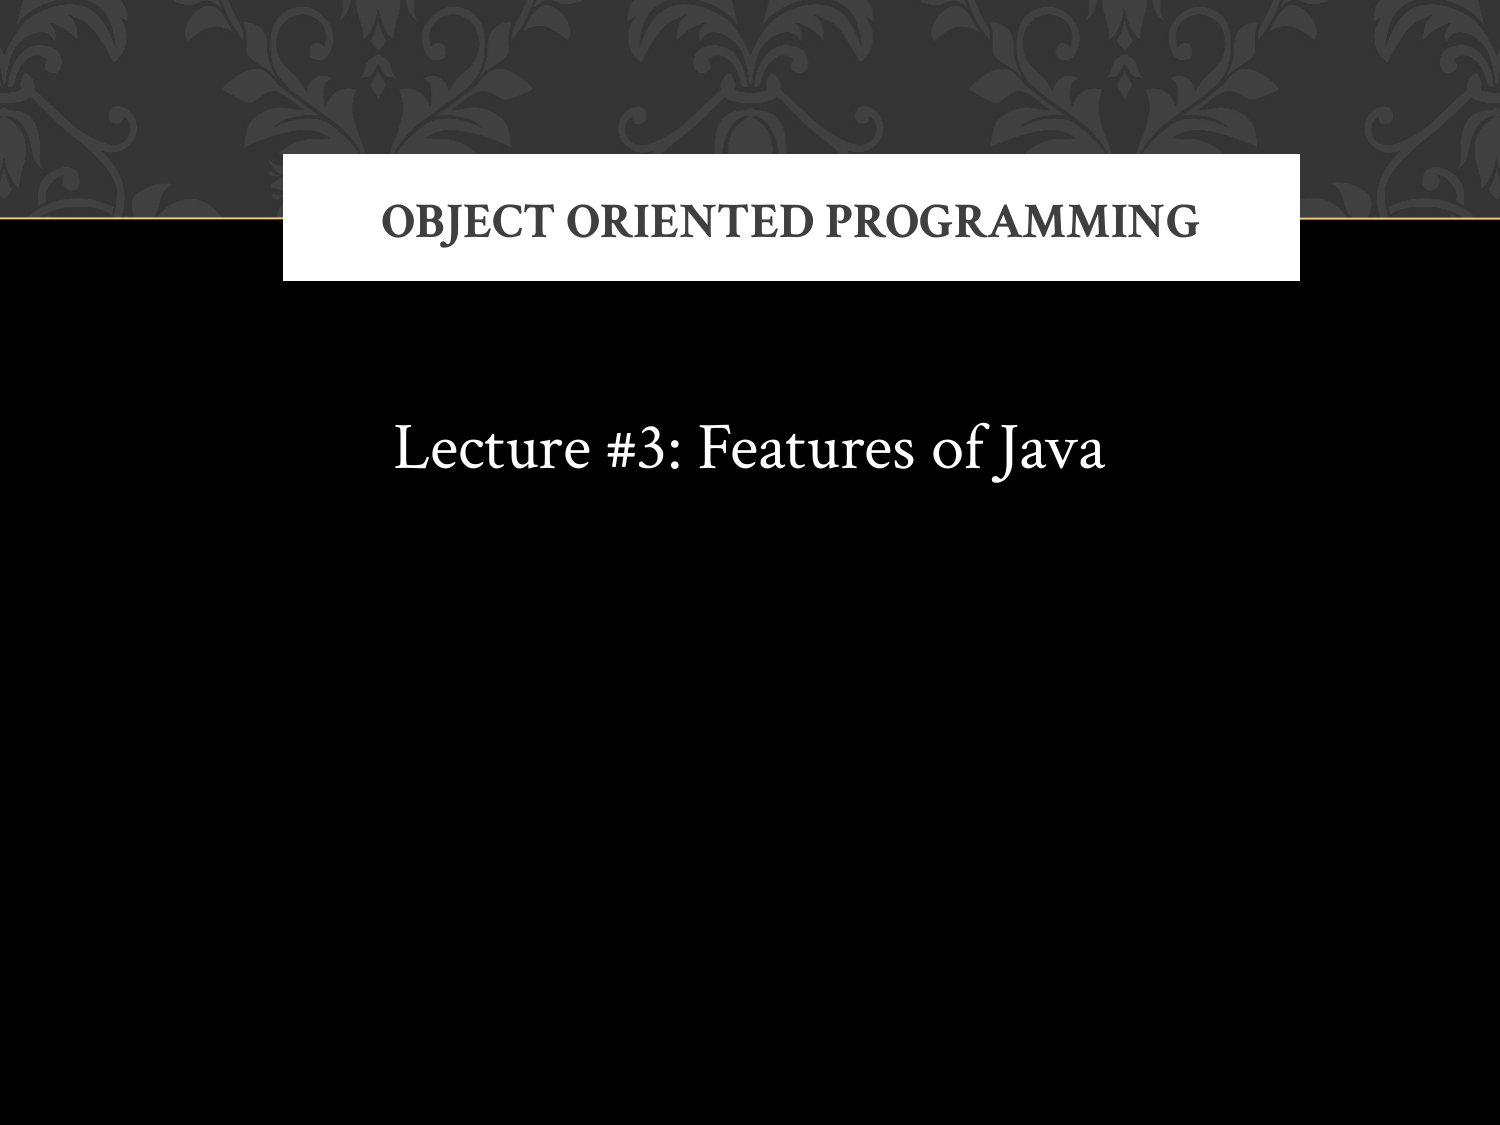

# OBJECT ORIENTED PROGRAMMING

Lecture #3: Features of Java